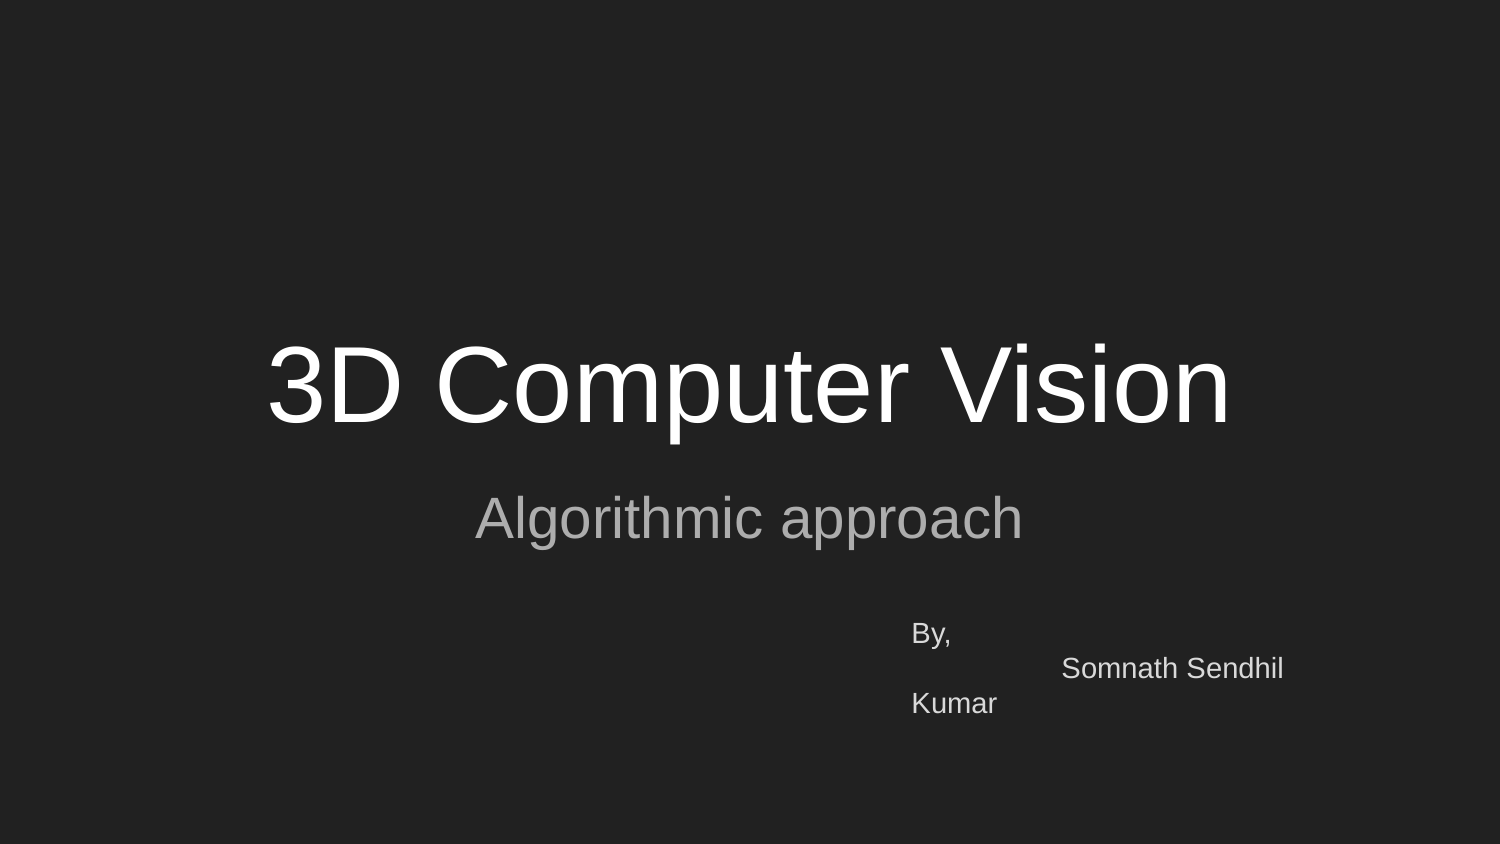

# 3D Computer Vision
Algorithmic approach
By,
	Somnath Sendhil Kumar